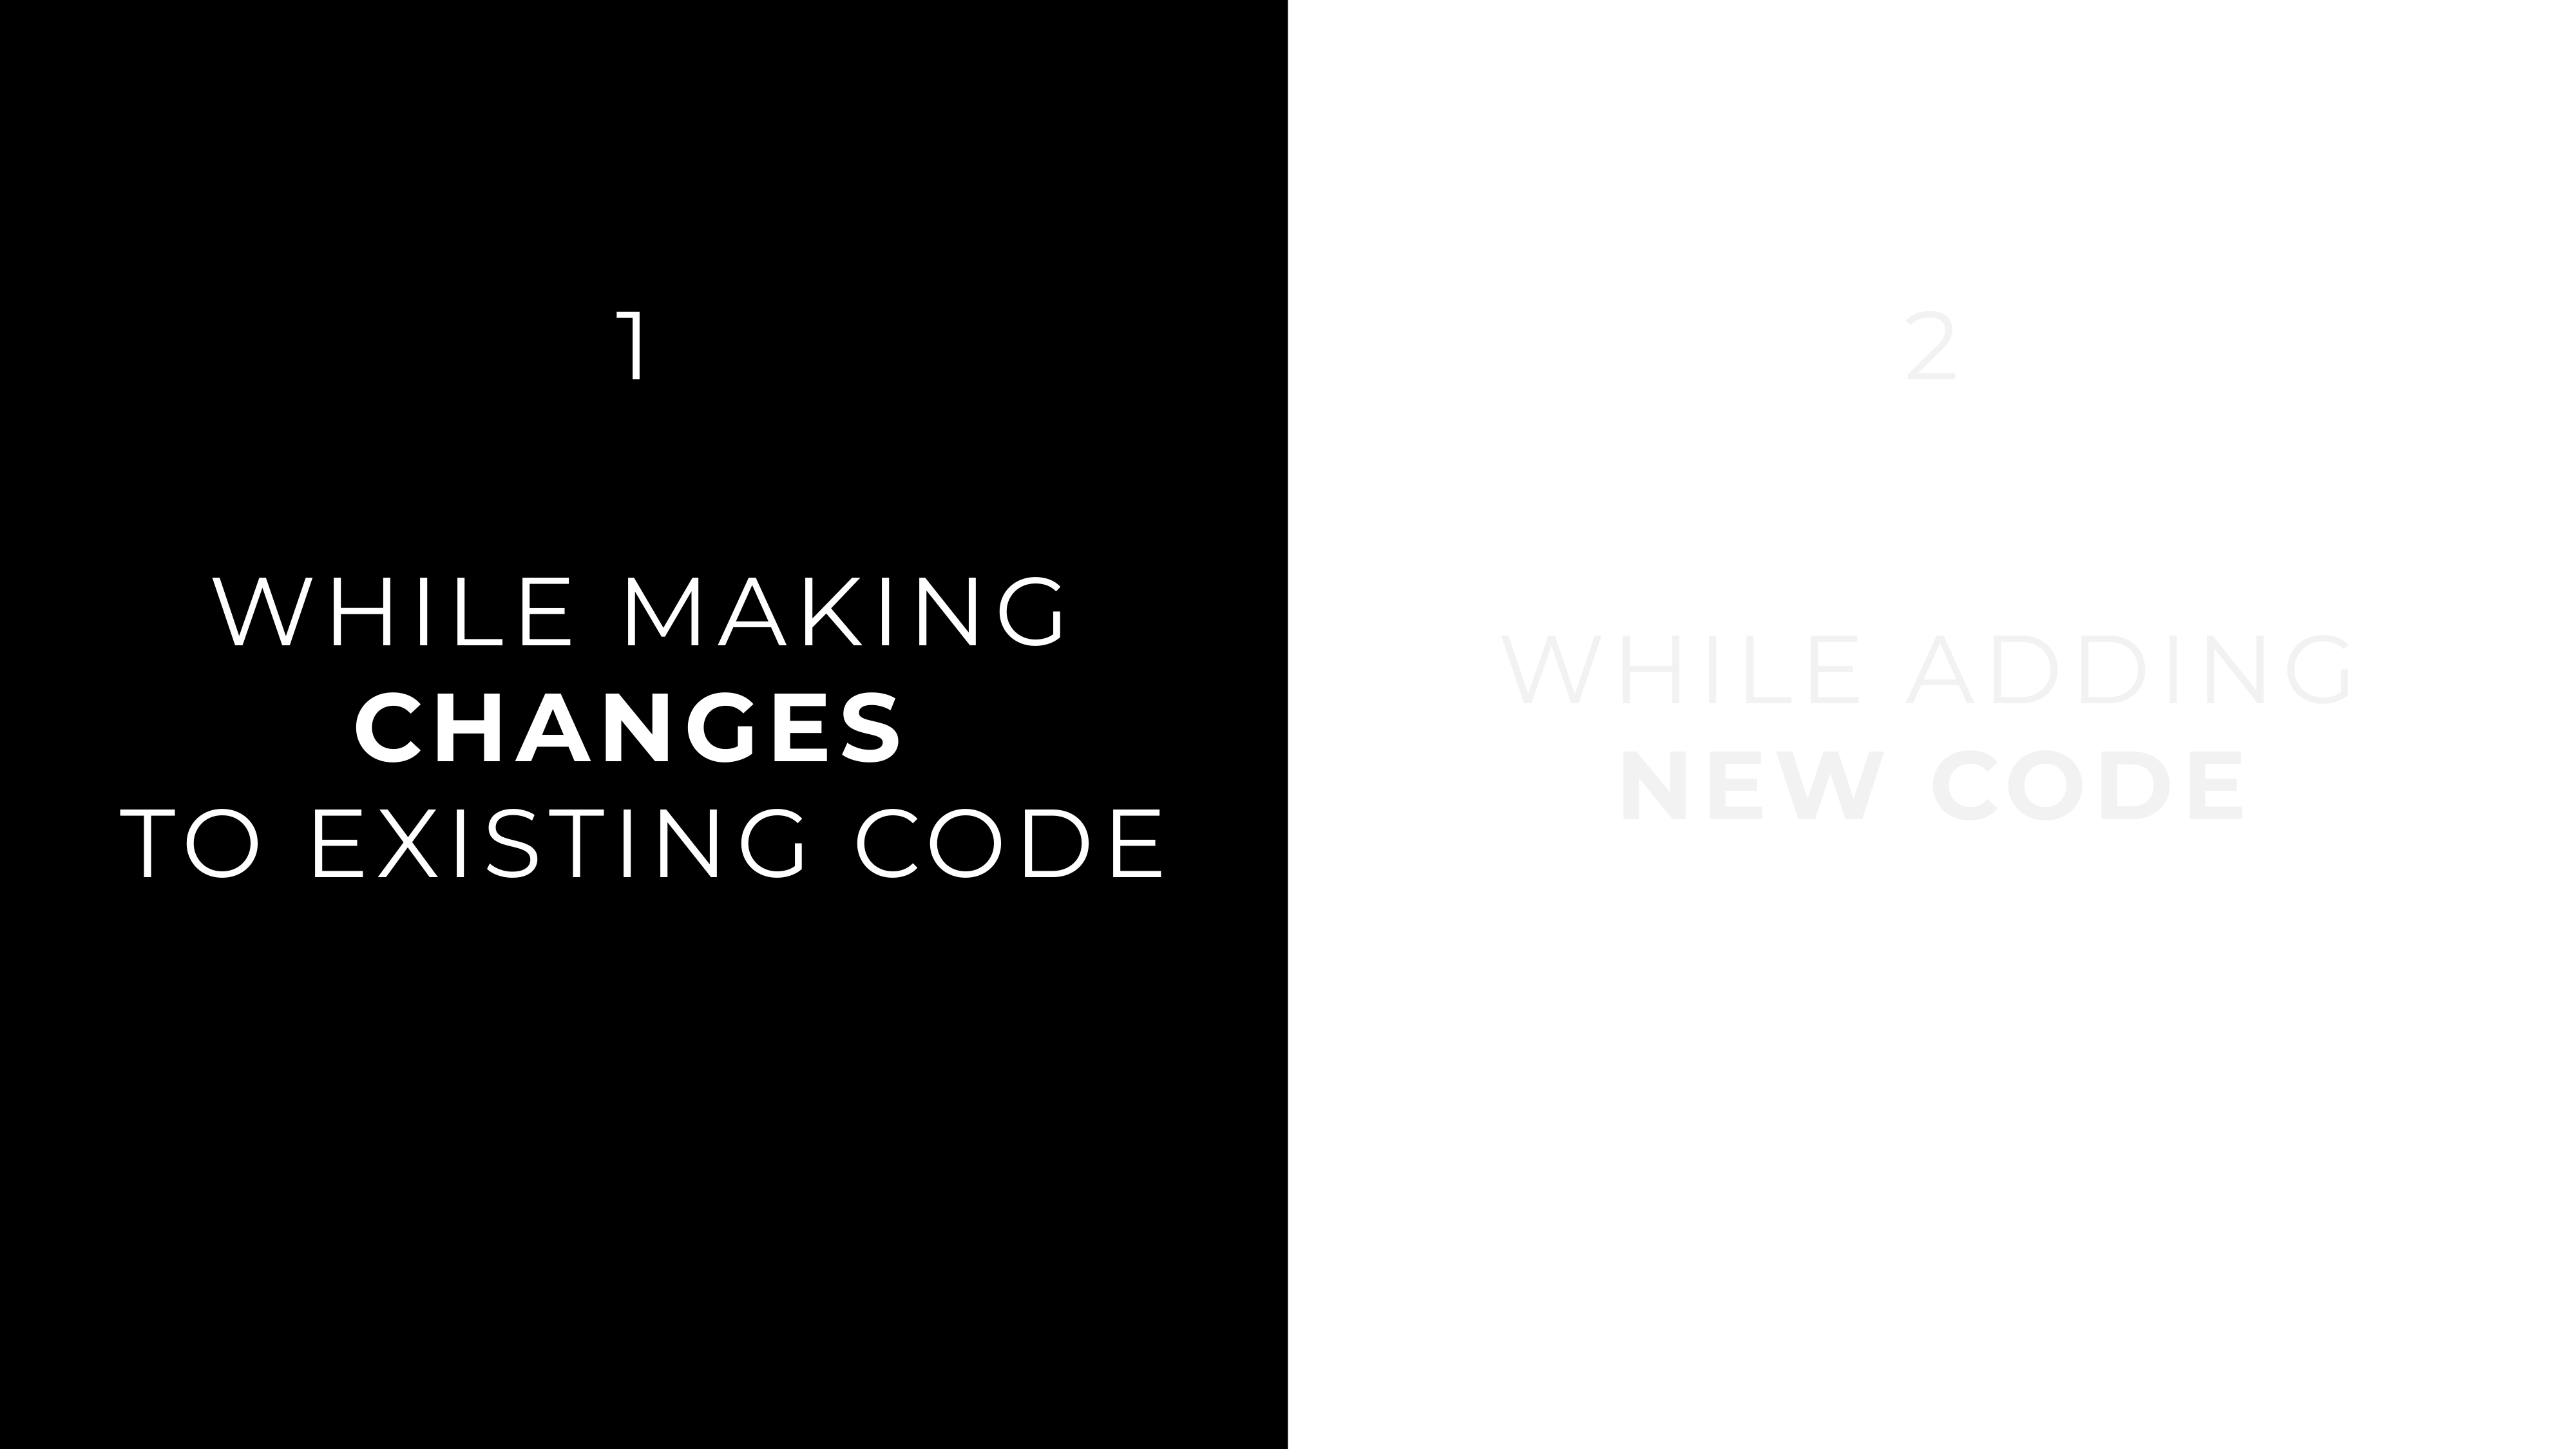

2
1
While making changes
To Existing code
While adding new code